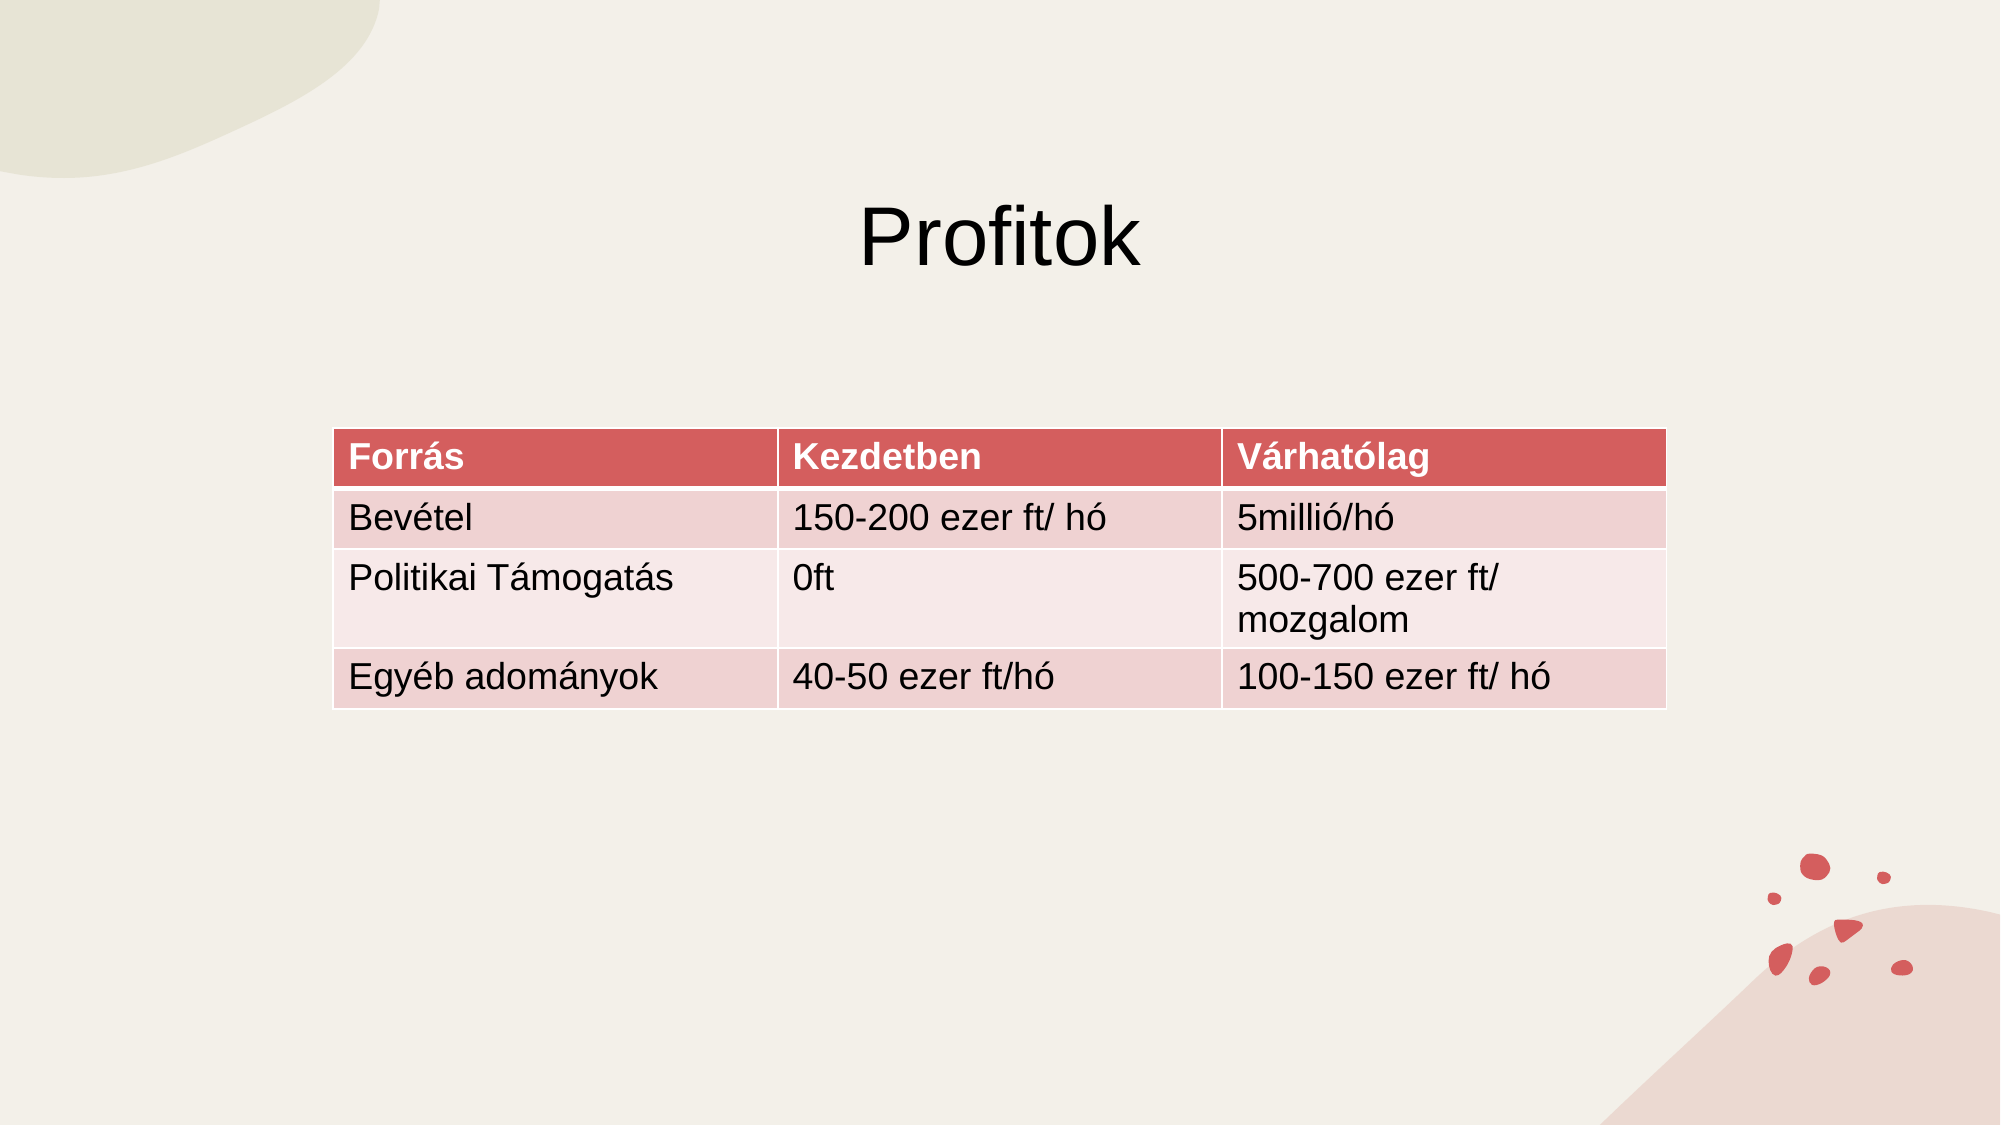

Profitok
| Forrás | Kezdetben | Várhatólag |
| --- | --- | --- |
| Bevétel | 150-200 ezer ft/ hó | 5millió/hó |
| Politikai Támogatás | 0ft | 500-700 ezer ft/ mozgalom |
| Egyéb adományok | 40-50 ezer ft/hó | 100-150 ezer ft/ hó |